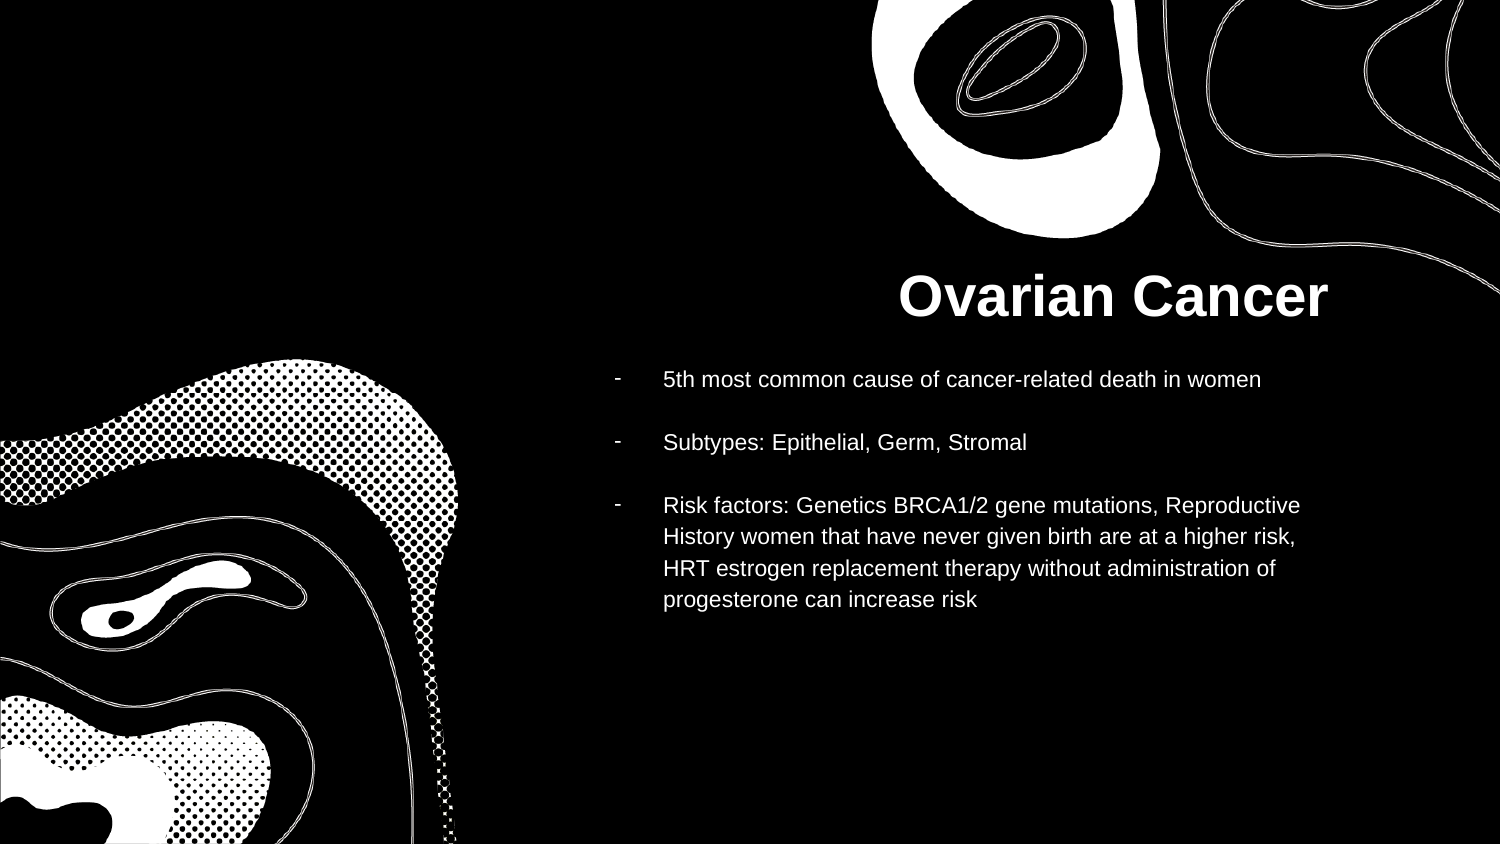

# Ovarian Cancer
5th most common cause of cancer-related death in women

Subtypes: Epithelial, Germ, Stromal

Risk factors: Genetics BRCA1/2 gene mutations, Reproductive History women that have never given birth are at a higher risk, HRT estrogen replacement therapy without administration of progesterone can increase risk